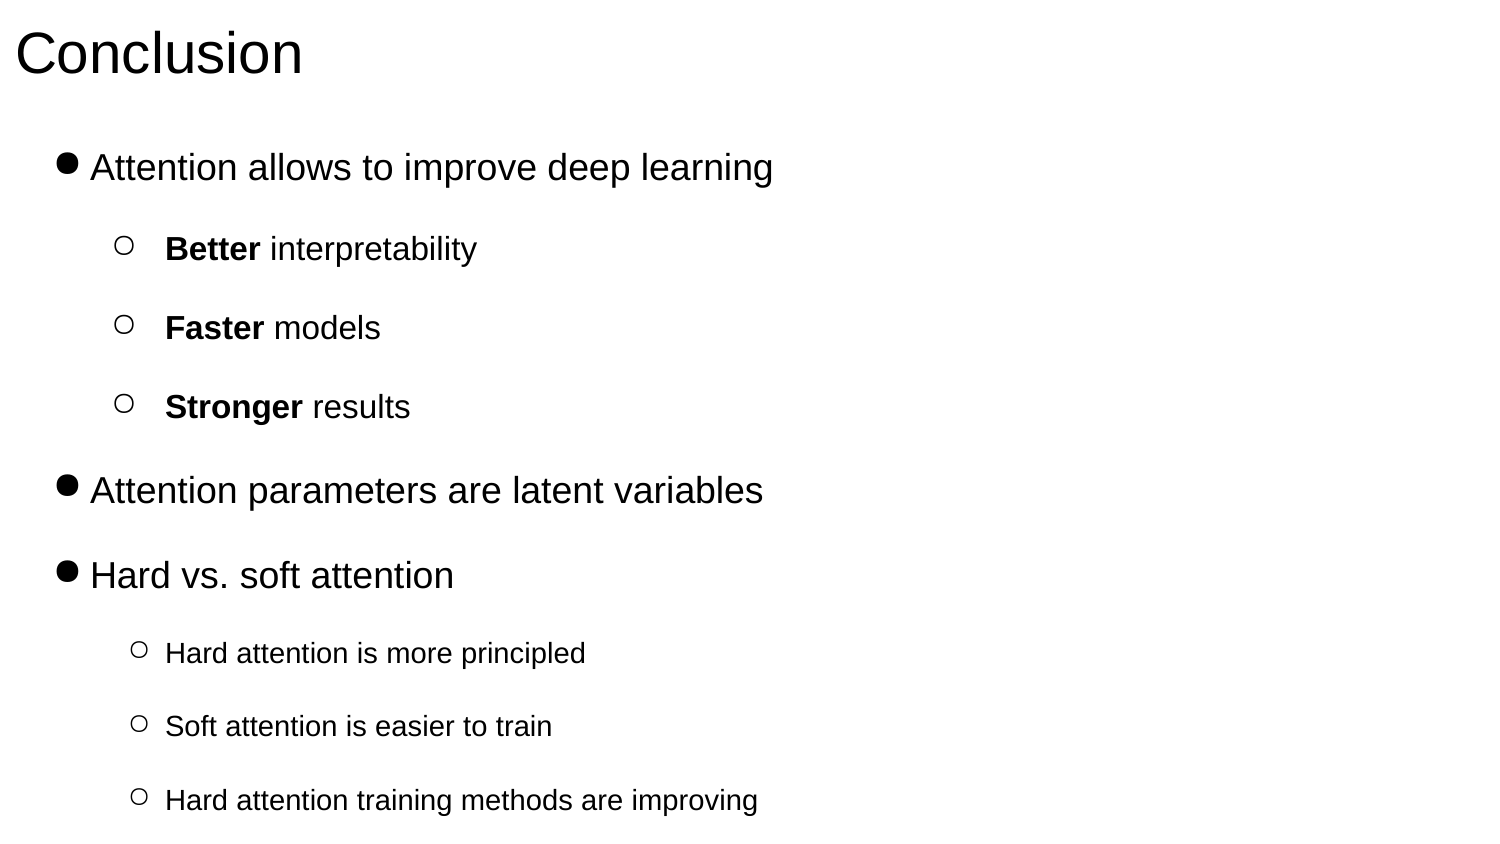

# Conclusion
Attention allows to improve deep learning
Better interpretability
Faster models
Stronger results
Attention parameters are latent variables
Hard vs. soft attention
Hard attention is more principled
Soft attention is easier to train
Hard attention training methods are improving
Useful for image captioning, machine translation, image classification, ...
Can attention be used to create much faster models?